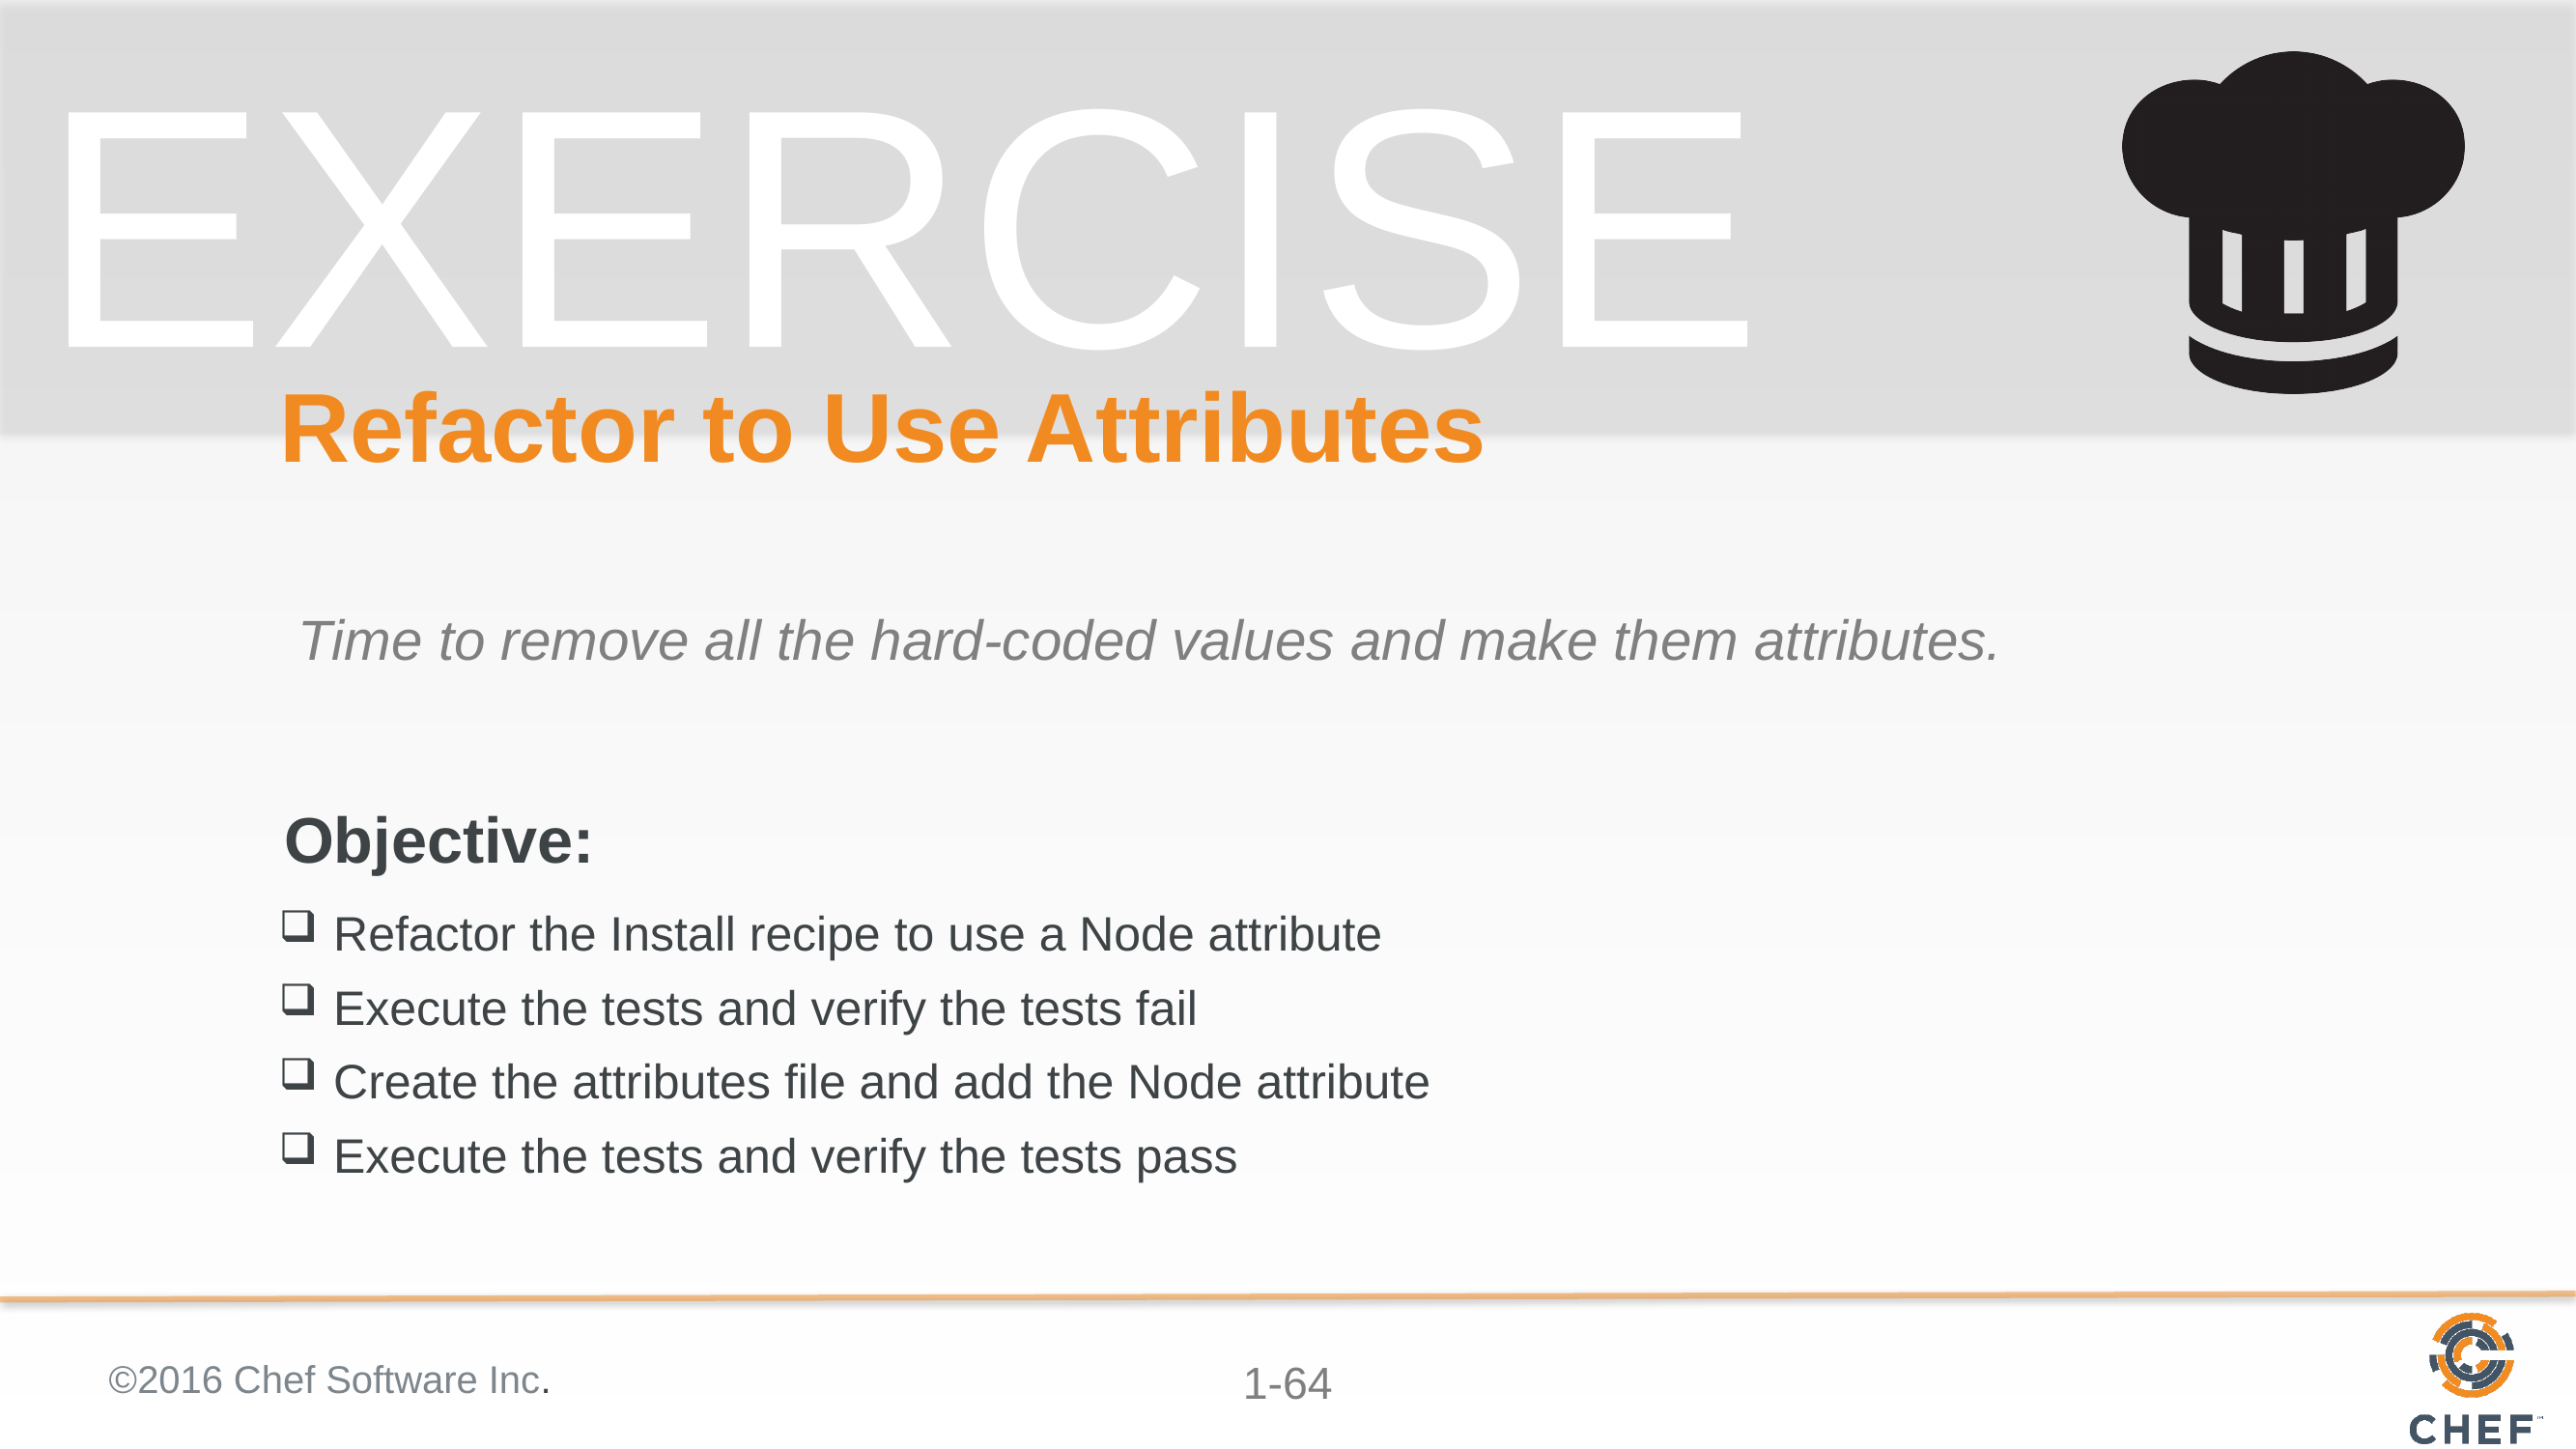

# Refactor to Use Attributes
Time to remove all the hard-coded values and make them attributes.
Refactor the Install recipe to use a Node attribute
Execute the tests and verify the tests fail
Create the attributes file and add the Node attribute
Execute the tests and verify the tests pass